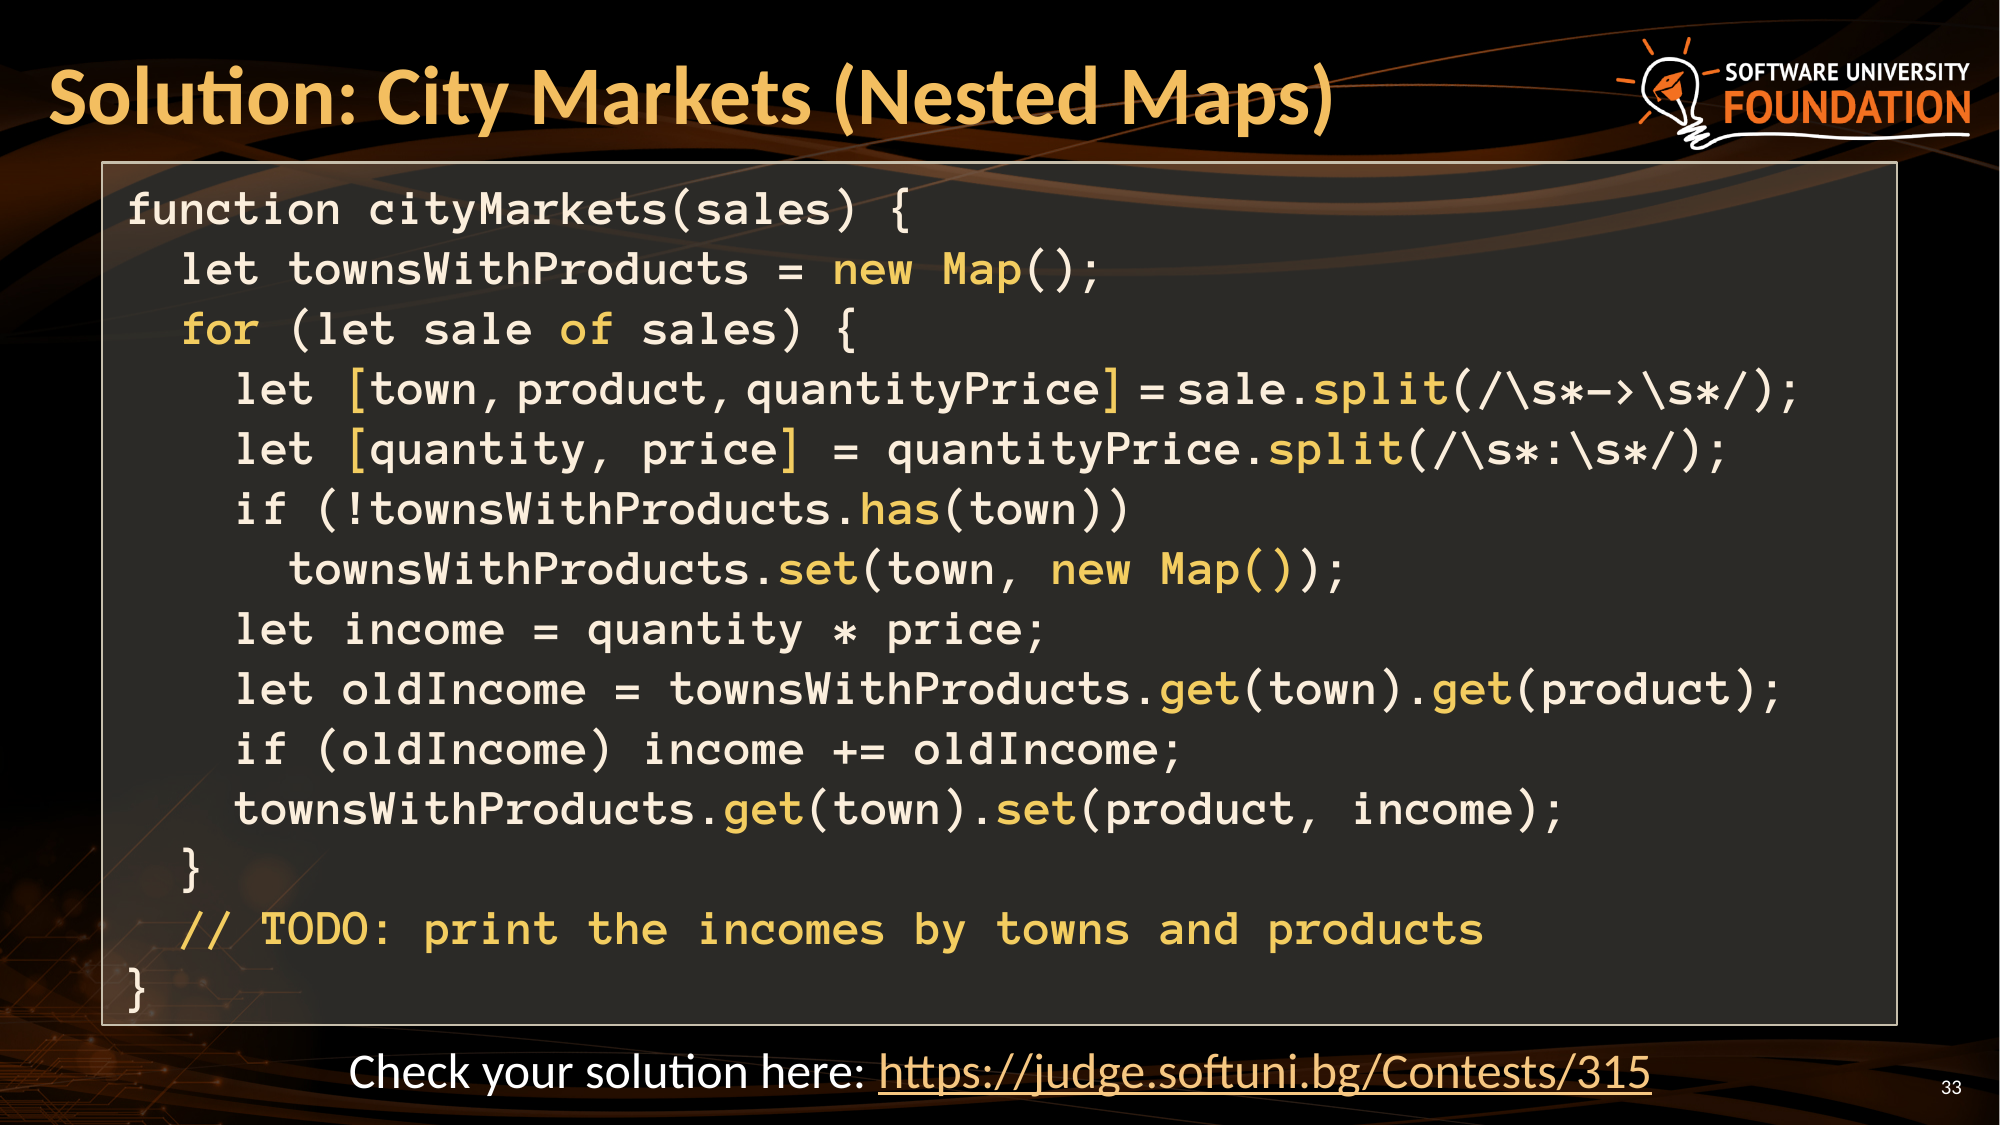

# Solution: City Markets (Nested Maps)
function cityMarkets(sales) {
  let townsWithProducts = new Map();
  for (let sale of sales) {
    let [town, product, quantityPrice] = sale.split(/\s*->\s*/);
    let [quantity, price] = quantityPrice.split(/\s*:\s*/);
    if (!townsWithProducts.has(town))
      townsWithProducts.set(town, new Map());
    let income = quantity * price;
    let oldIncome = townsWithProducts.get(town).get(product);
    if (oldIncome) income += oldIncome;
    townsWithProducts.get(town).set(product, income);
  }
  // TODO: print the incomes by towns and products
}
Check your solution here: https://judge.softuni.bg/Contests/315
33